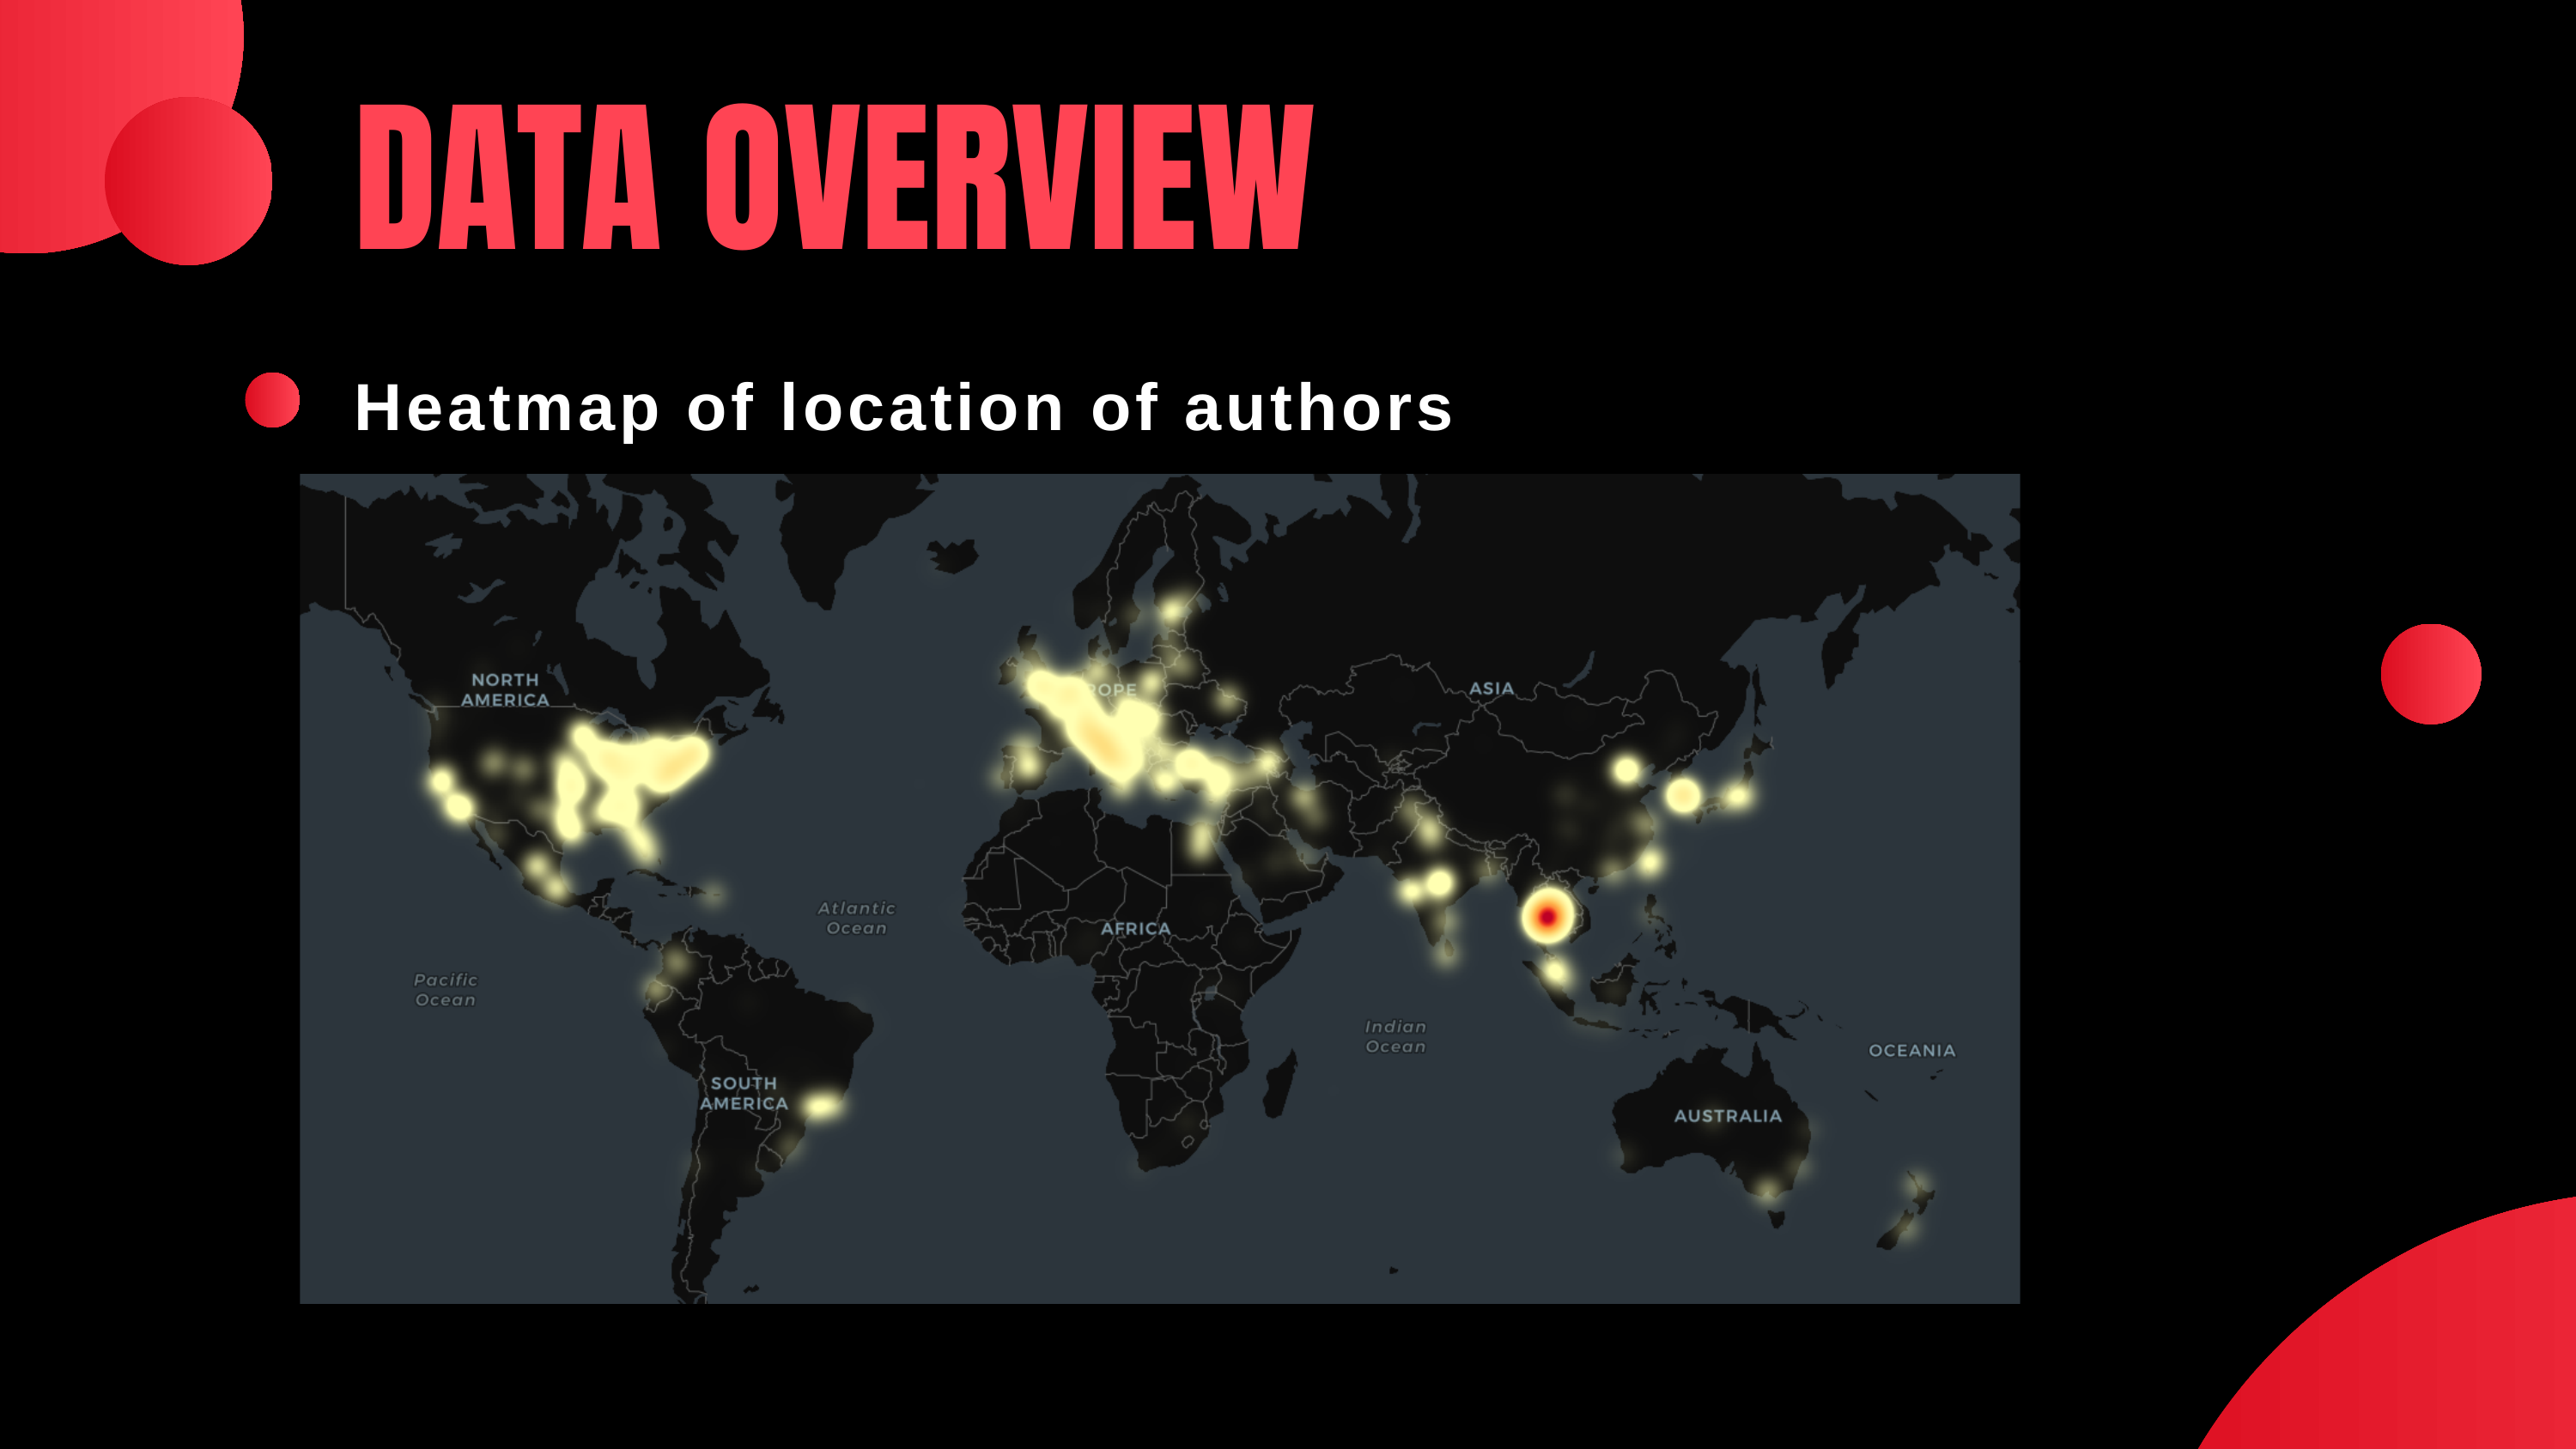

DATA OVERVIEW

Heatmap of location of authors